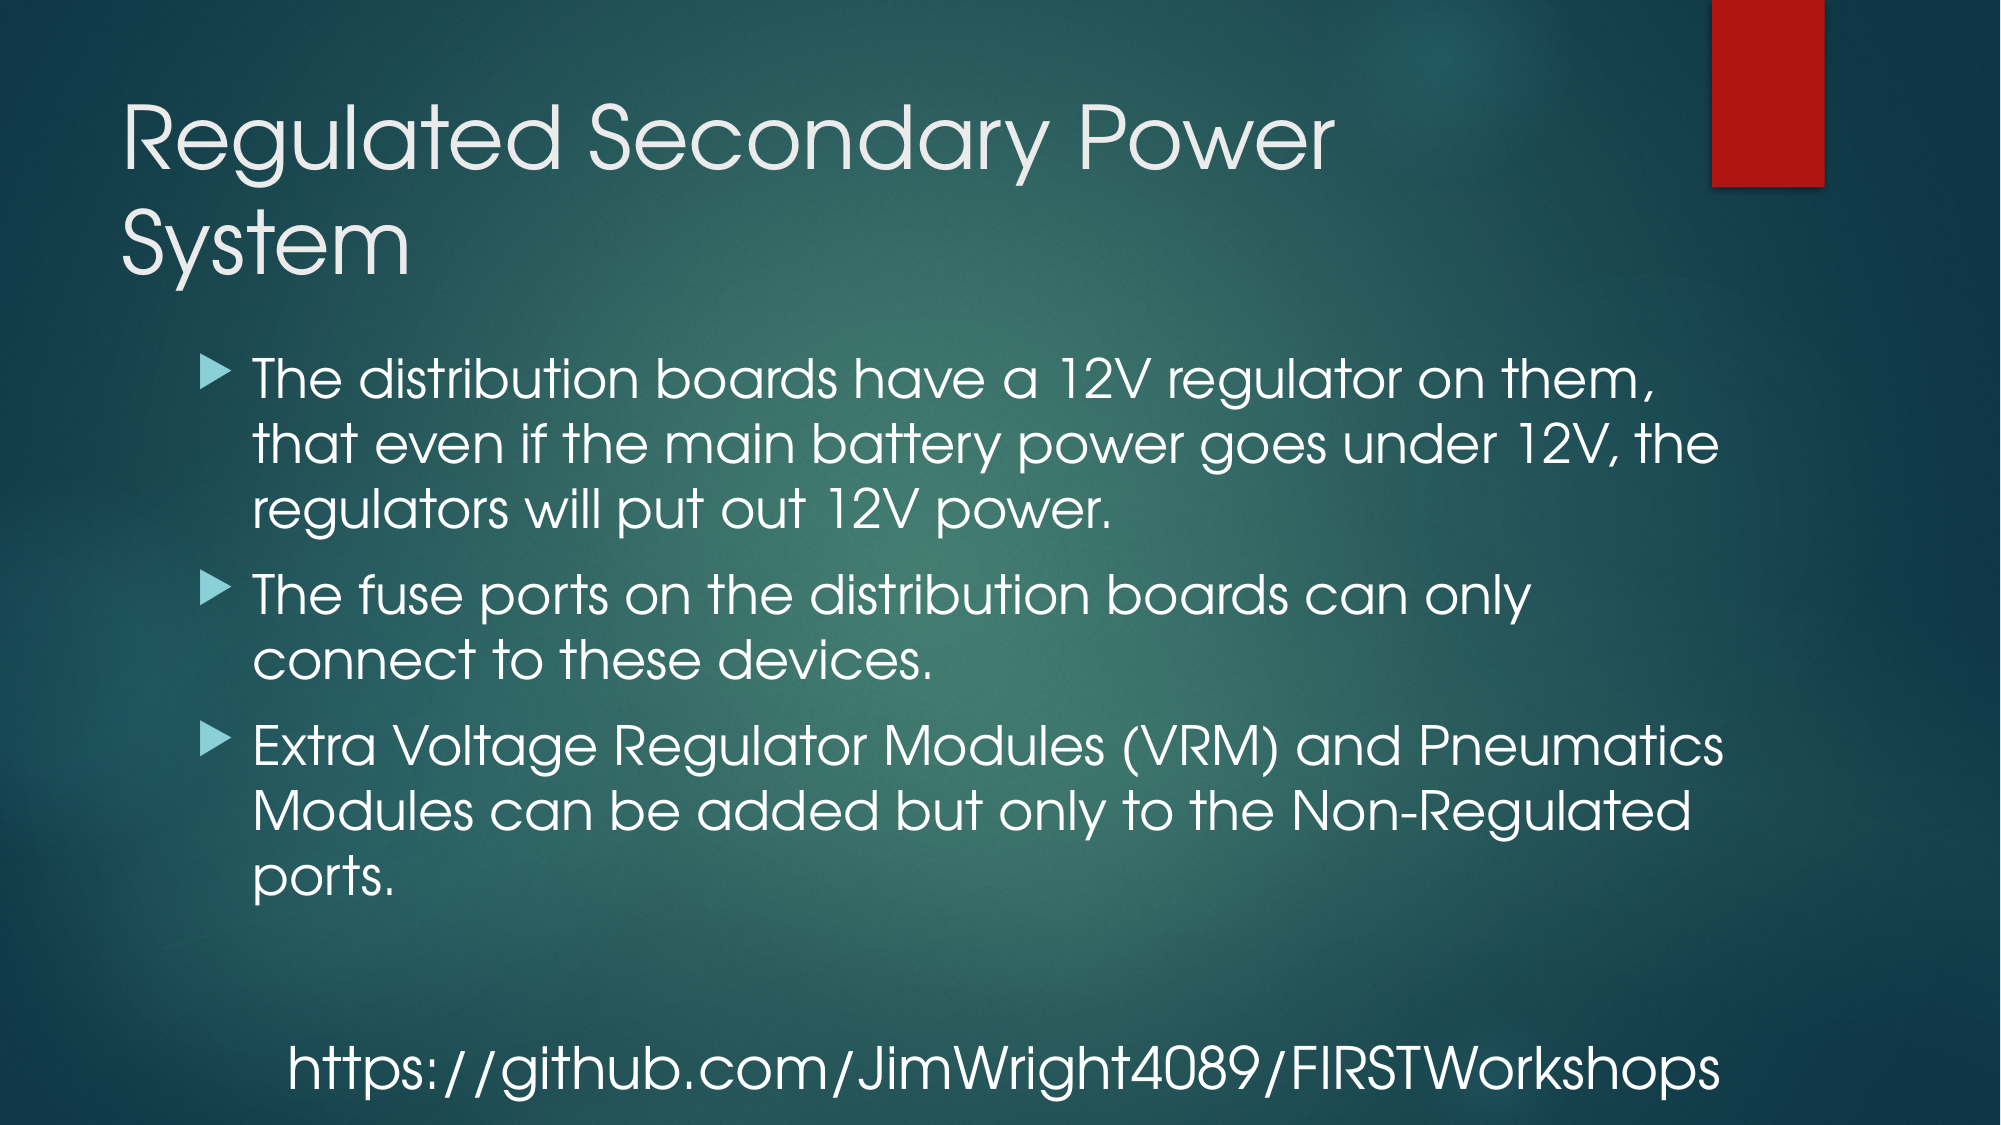

# Regulated Secondary Power System
The distribution boards have a 12V regulator on them, that even if the main battery power goes under 12V, the regulators will put out 12V power.
The fuse ports on the distribution boards can only connect to these devices.
Extra Voltage Regulator Modules (VRM) and Pneumatics Modules can be added but only to the Non-Regulated ports.

https://github.com/JimWright4089/FIRSTWorkshops